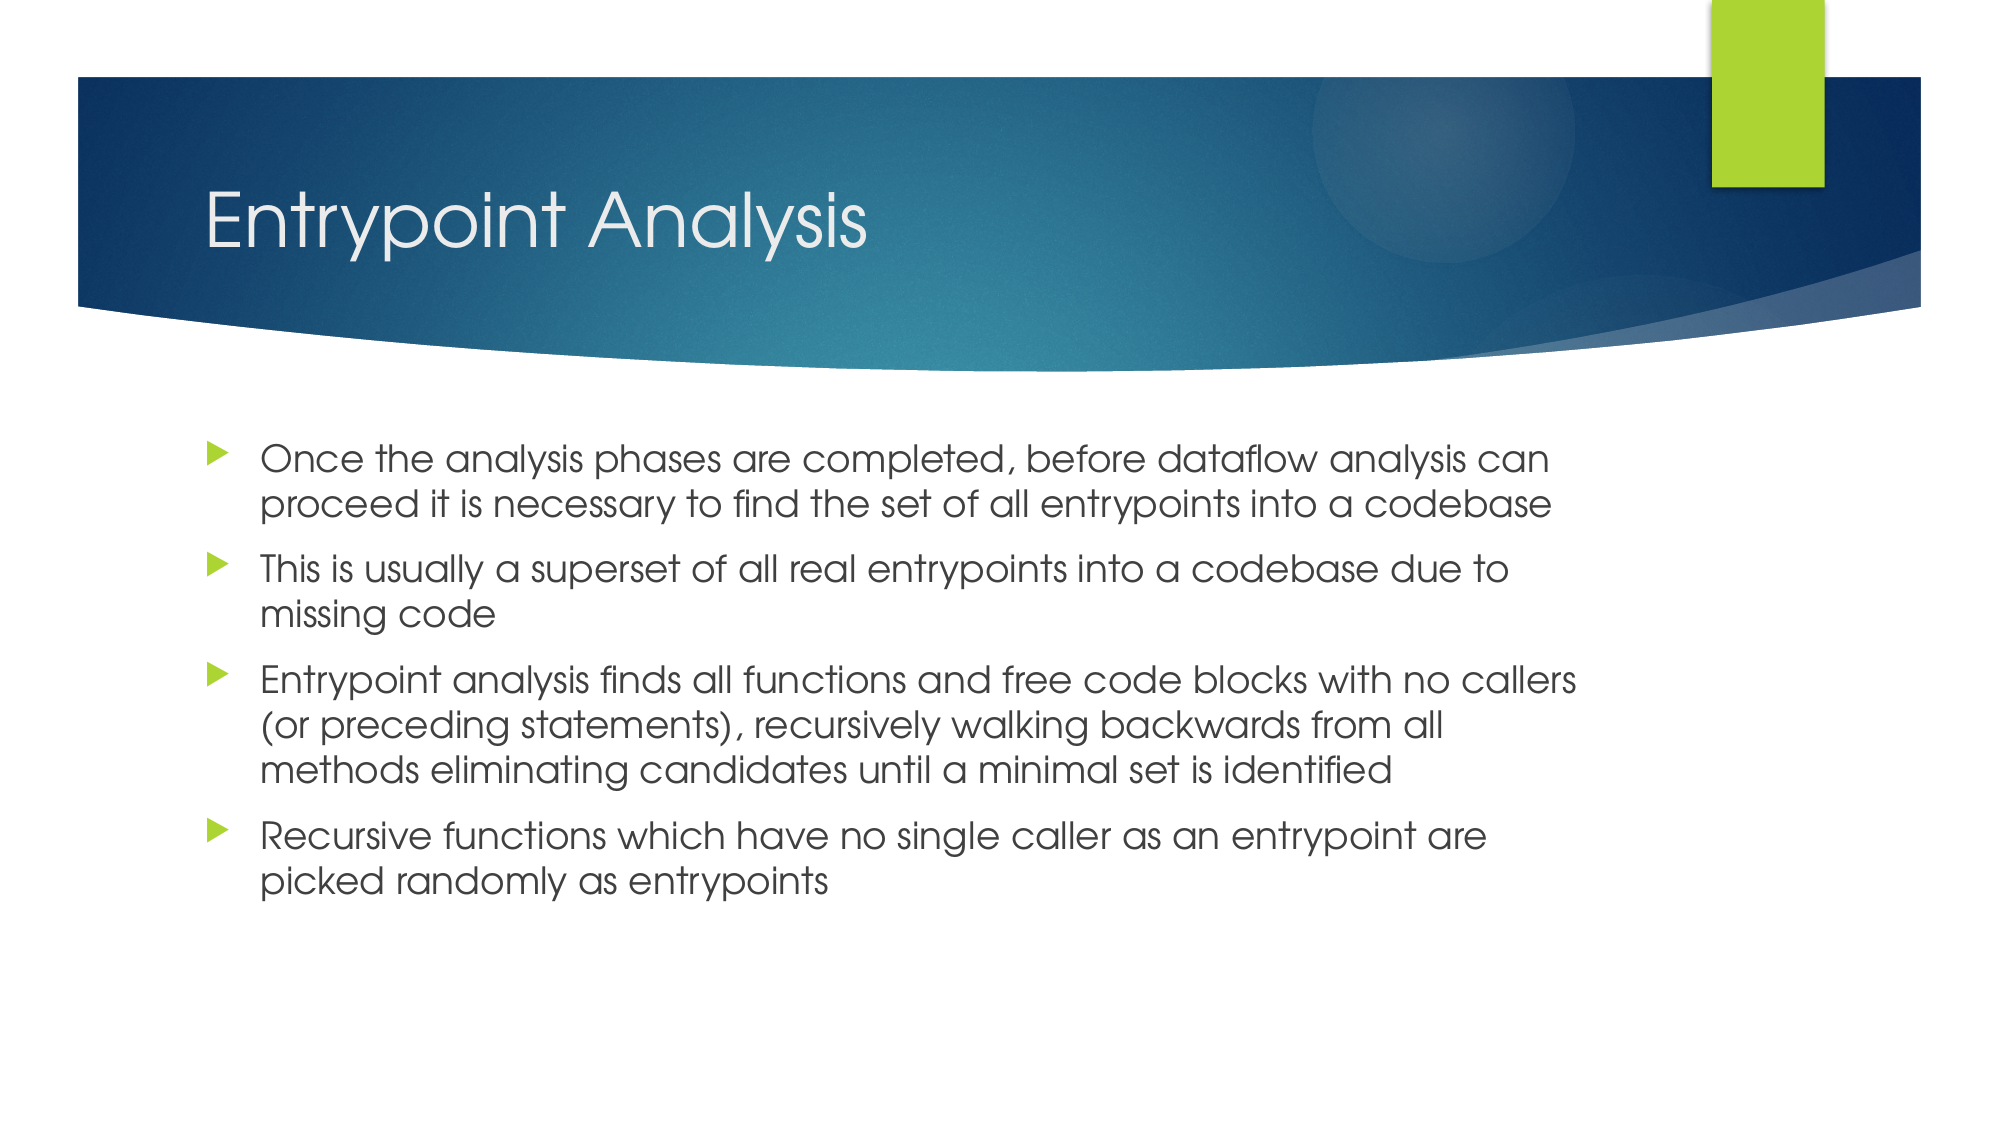

# Entrypoint Analysis
Once the analysis phases are completed, before dataflow analysis can proceed it is necessary to find the set of all entrypoints into a codebase
This is usually a superset of all real entrypoints into a codebase due to missing code
Entrypoint analysis finds all functions and free code blocks with no callers (or preceding statements), recursively walking backwards from all methods eliminating candidates until a minimal set is identified
Recursive functions which have no single caller as an entrypoint are picked randomly as entrypoints